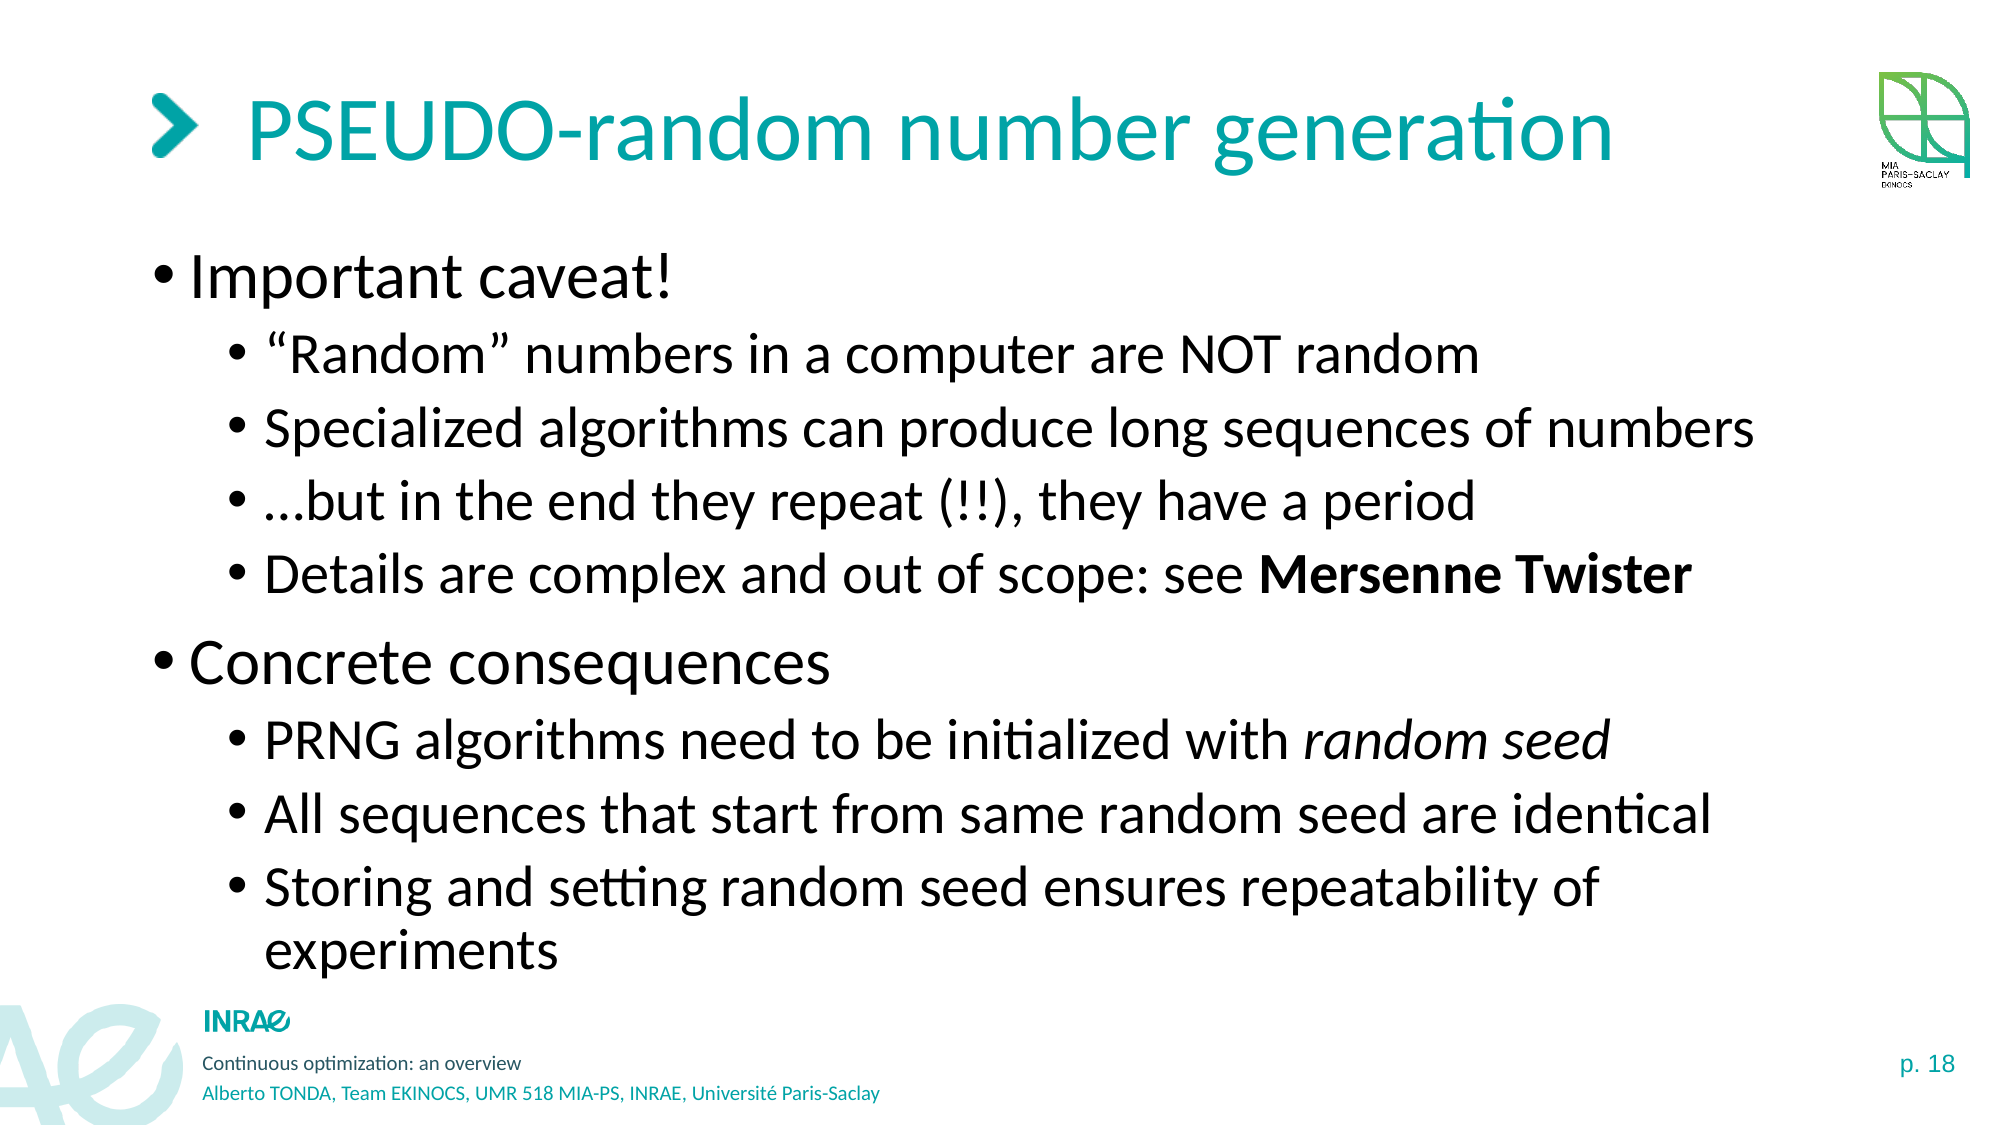

# PSEUDO-random number generation
Important caveat!
“Random” numbers in a computer are NOT random
Specialized algorithms can produce long sequences of numbers
…but in the end they repeat (!!), they have a period
Details are complex and out of scope: see Mersenne Twister
Concrete consequences
PRNG algorithms need to be initialized with random seed
All sequences that start from same random seed are identical
Storing and setting random seed ensures repeatability of experiments